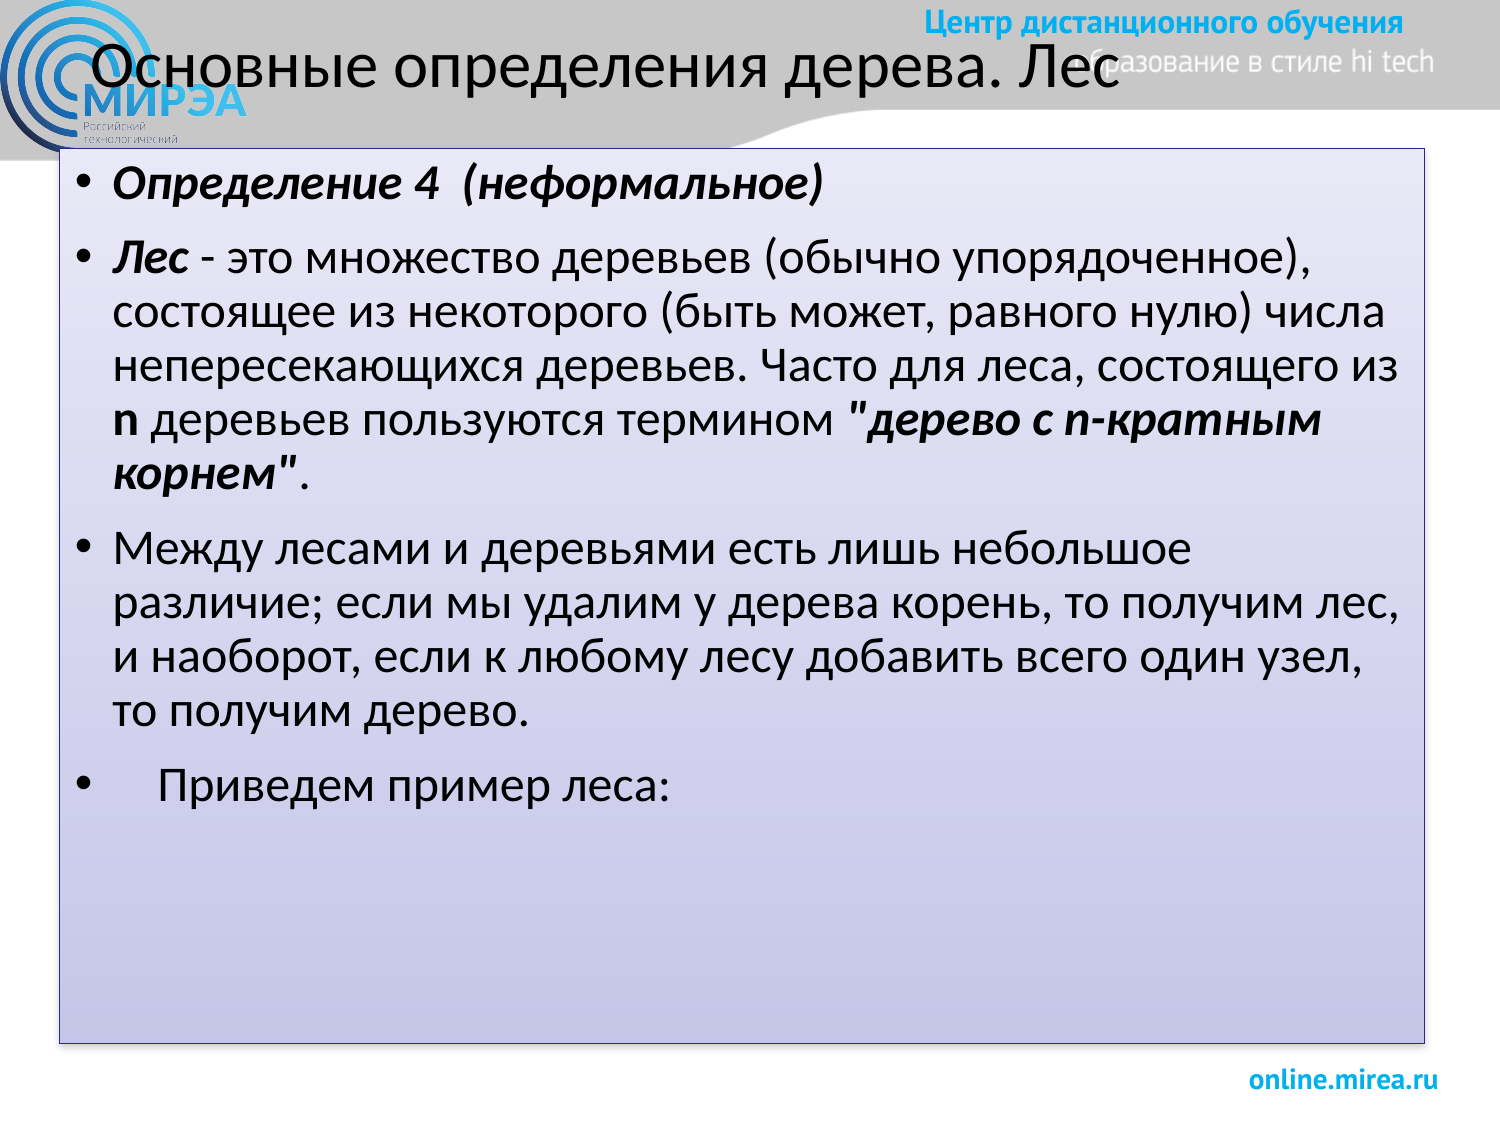

# Основные определения дерева. Лес
Определение 4  (неформальное)
Лес - это множество деревьев (обычно упорядоченное), состоящее из некоторого (быть может, равного нулю) числа непересекающихся деревьев. Часто для леса, состоящего из n деревьев пользуются термином "дерево с n-кратным корнем".
Между лесами и деревьями есть лишь небольшое различие; если мы удалим у дерева корень, то получим лес, и наоборот, если к любому лесу добавить всего один узел, то получим дерево.
    Приведем пример леса: